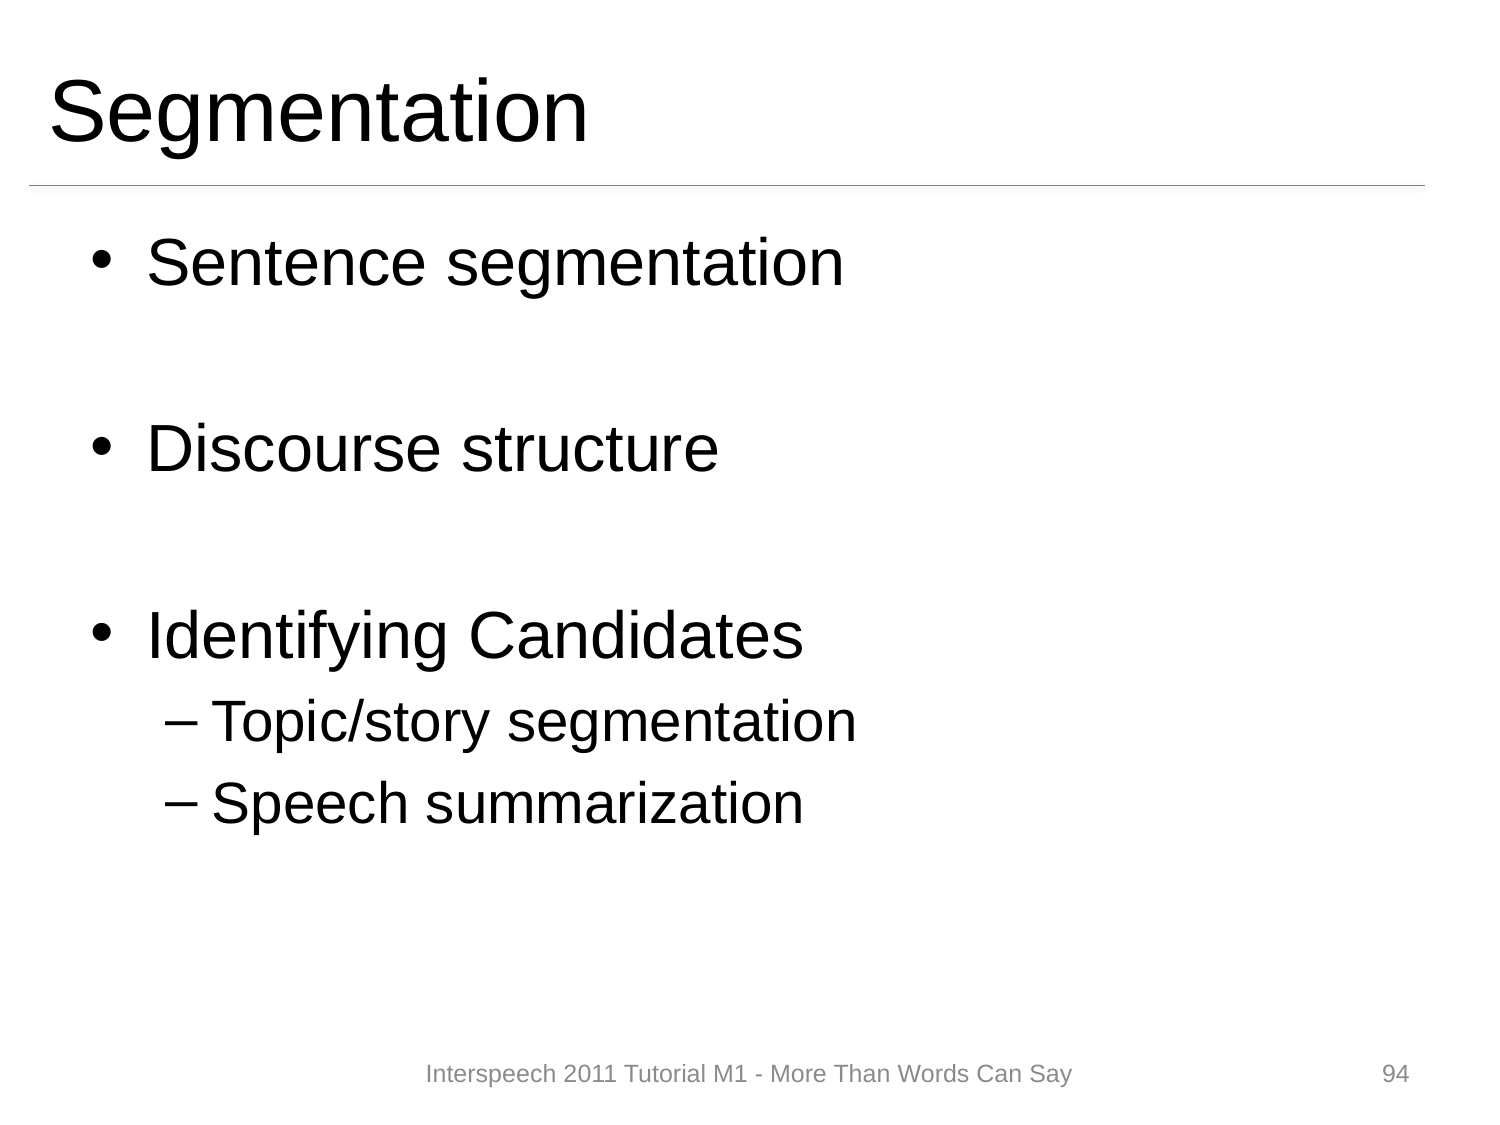

# Segmentation
Sentence segmentation

Discourse structure

Identifying Candidates
Topic/story segmentation
Speech summarization

Interspeech 2011 Tutorial M1 - More Than Words Can Say
94